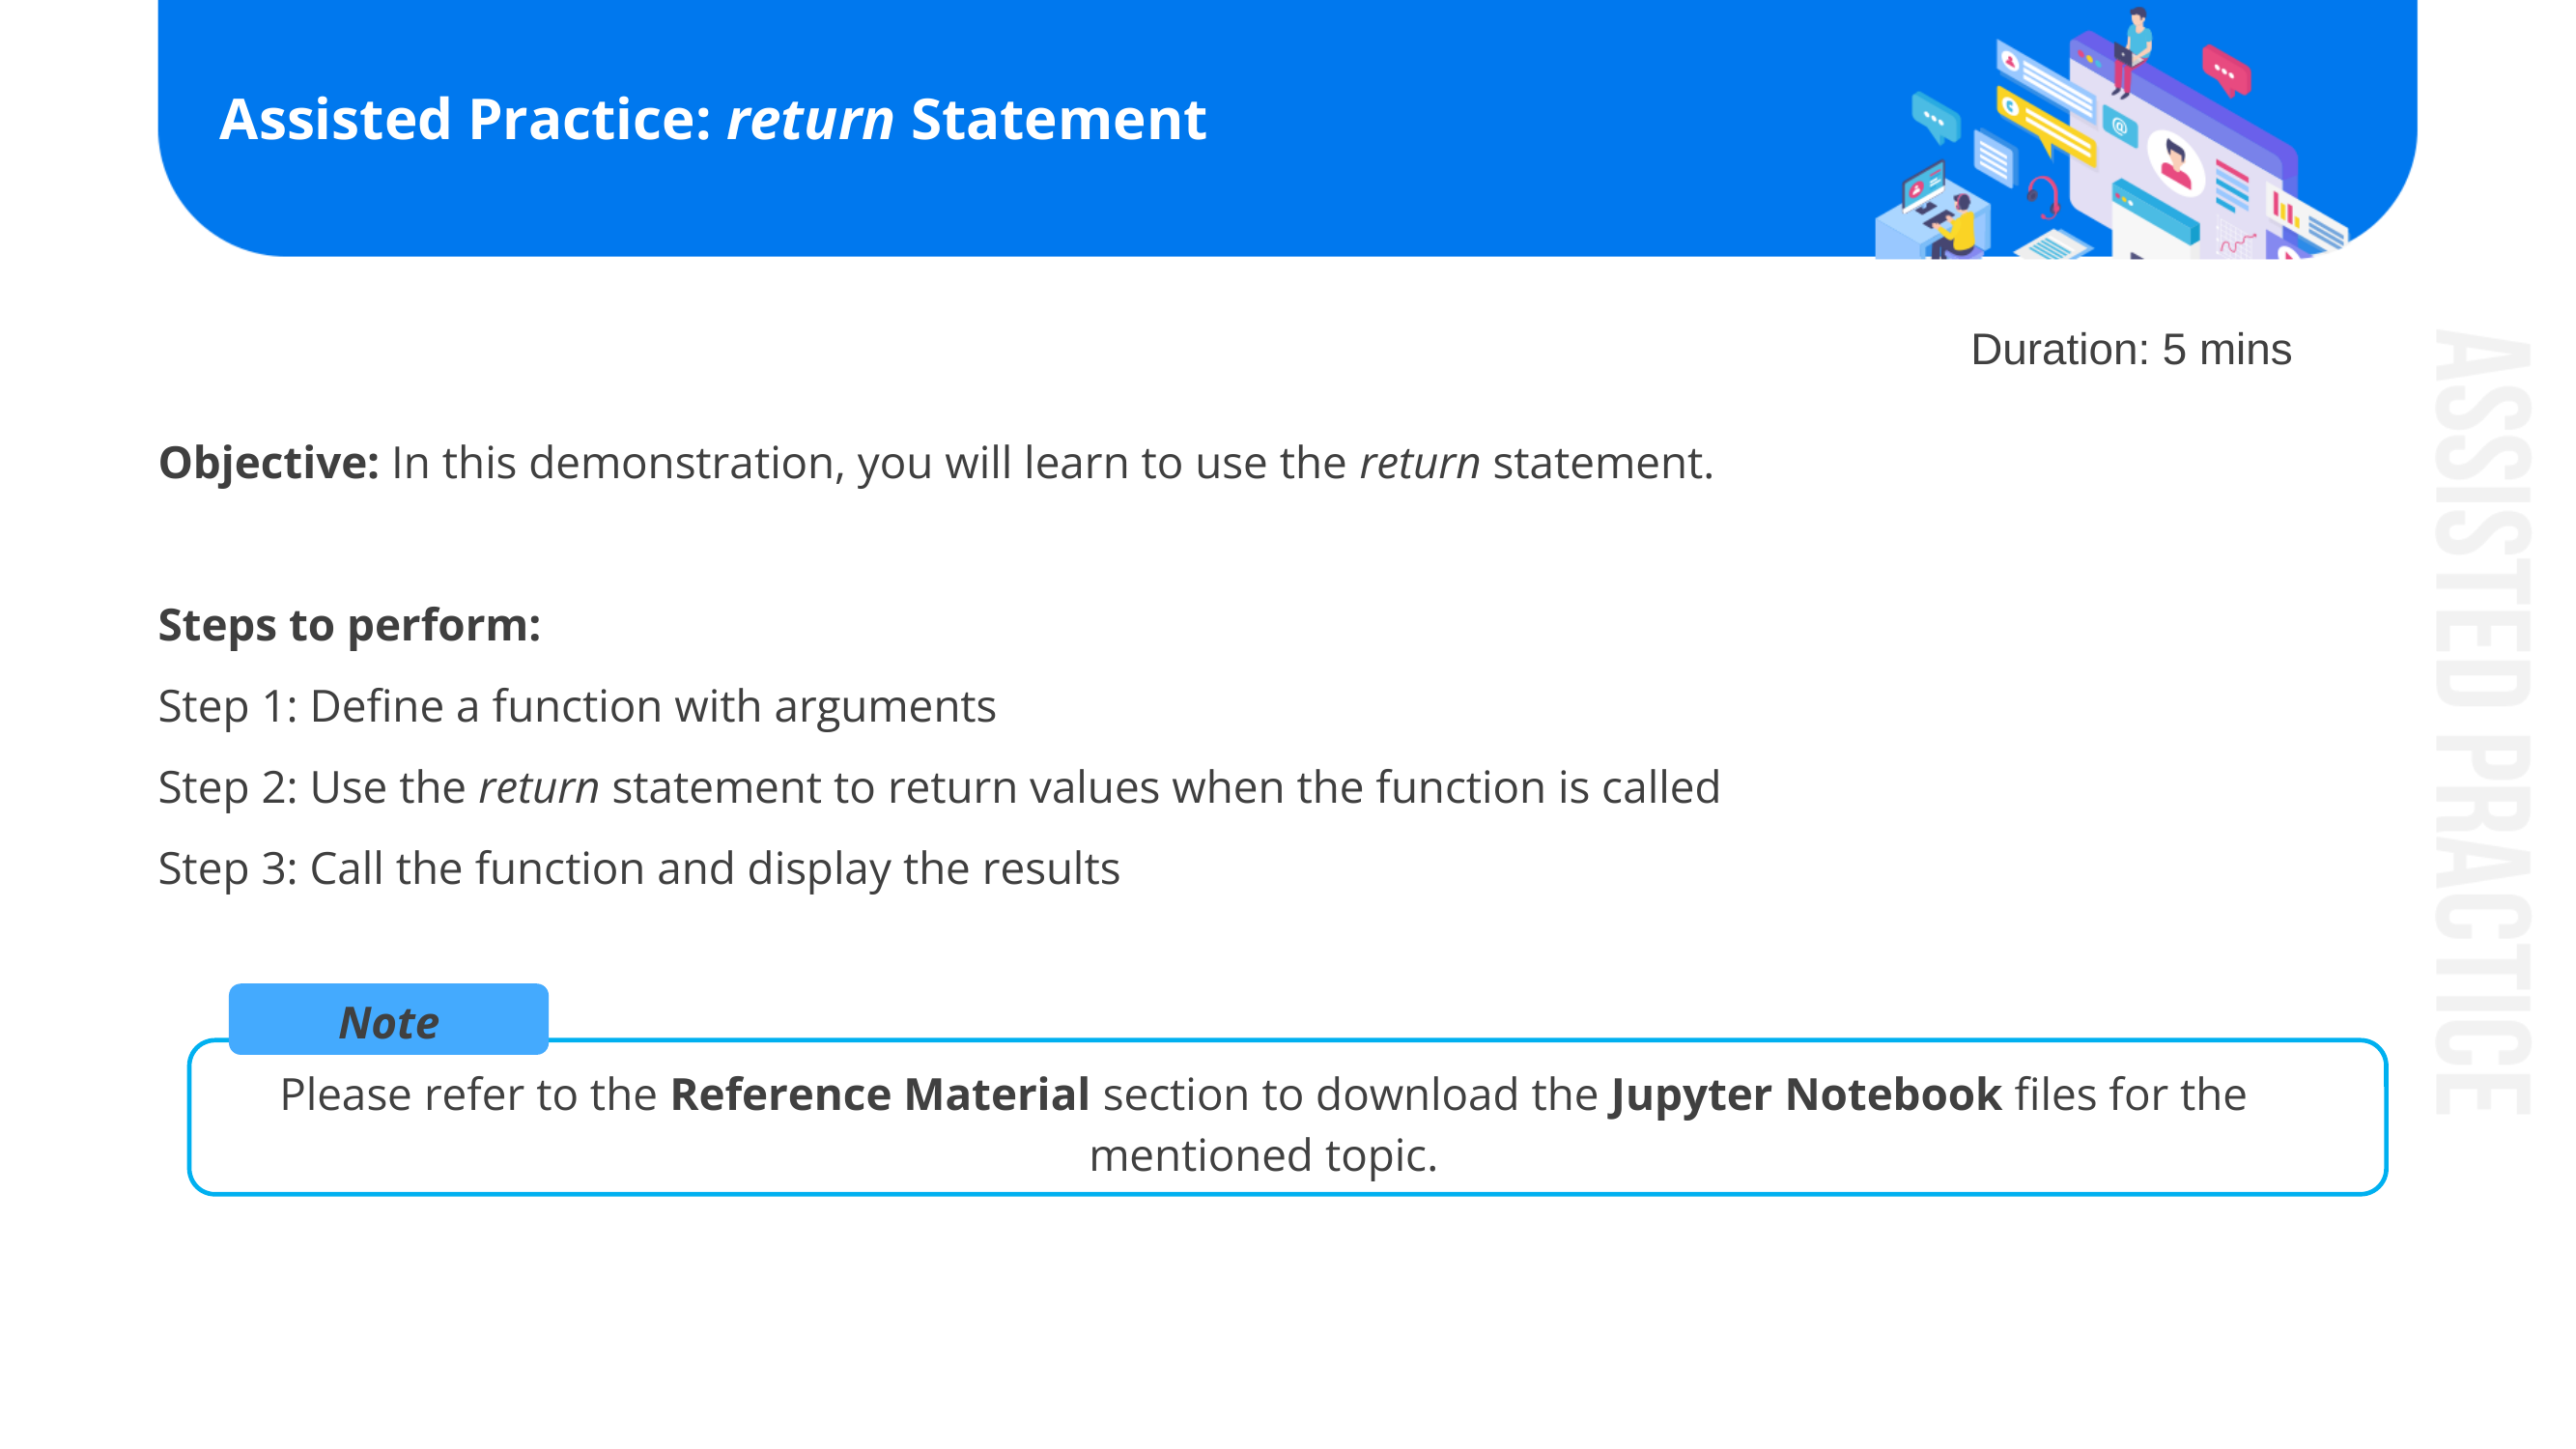

# Assisted Practice: return Statement
Duration: 5 mins
Objective: In this demonstration, you will learn to use the return statement.

Steps to perform:
Step 1: Define a function with arguments
Step 2: Use the return statement to return values when the function is called
Step 3: Call the function and display the results

Note

Please refer to the Reference Material section to download the Jupyter Notebook files for the mentioned topic.